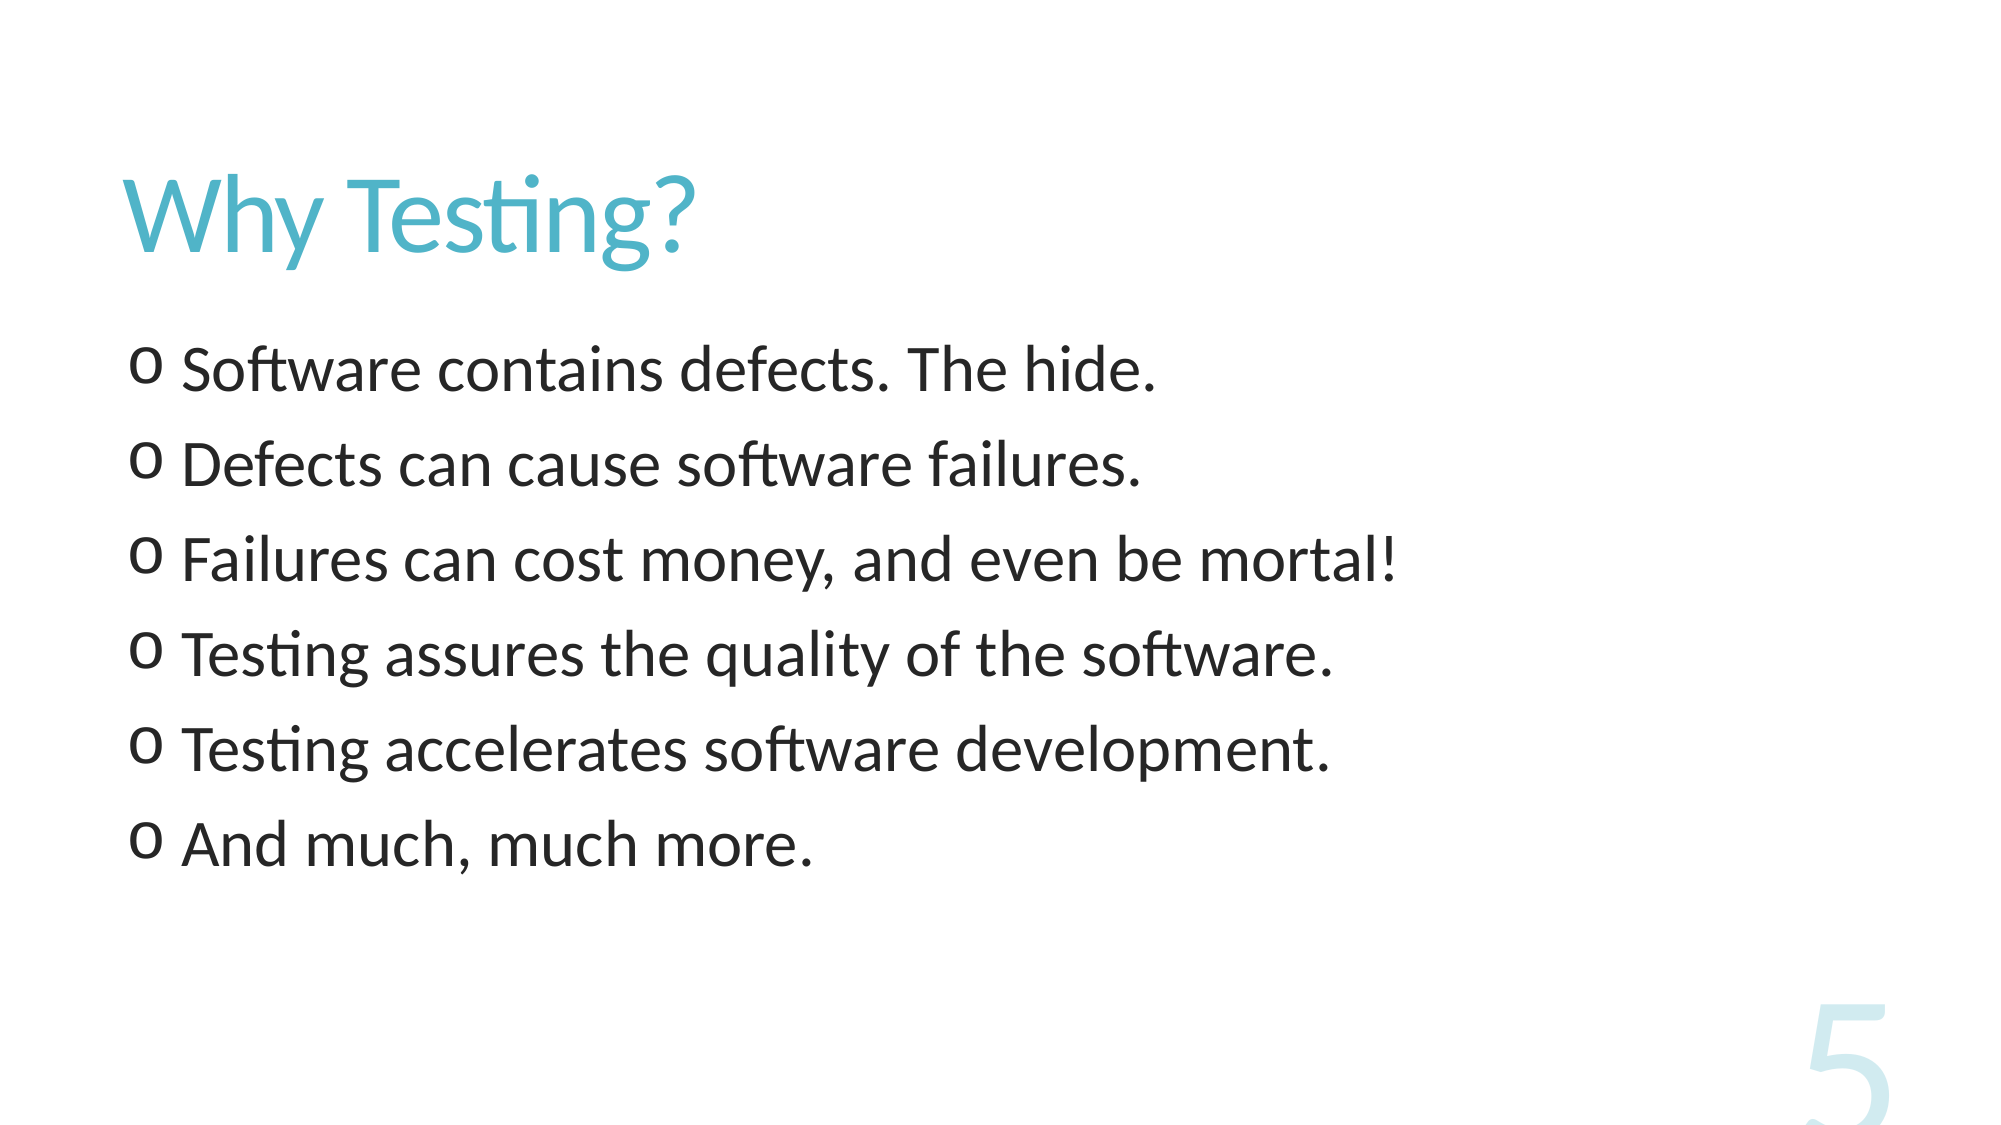

# Why Testing?
 Software contains defects. The hide.
 Defects can cause software failures.
 Failures can cost money, and even be mortal!
 Testing assures the quality of the software.
 Testing accelerates software development.
 And much, much more.
5